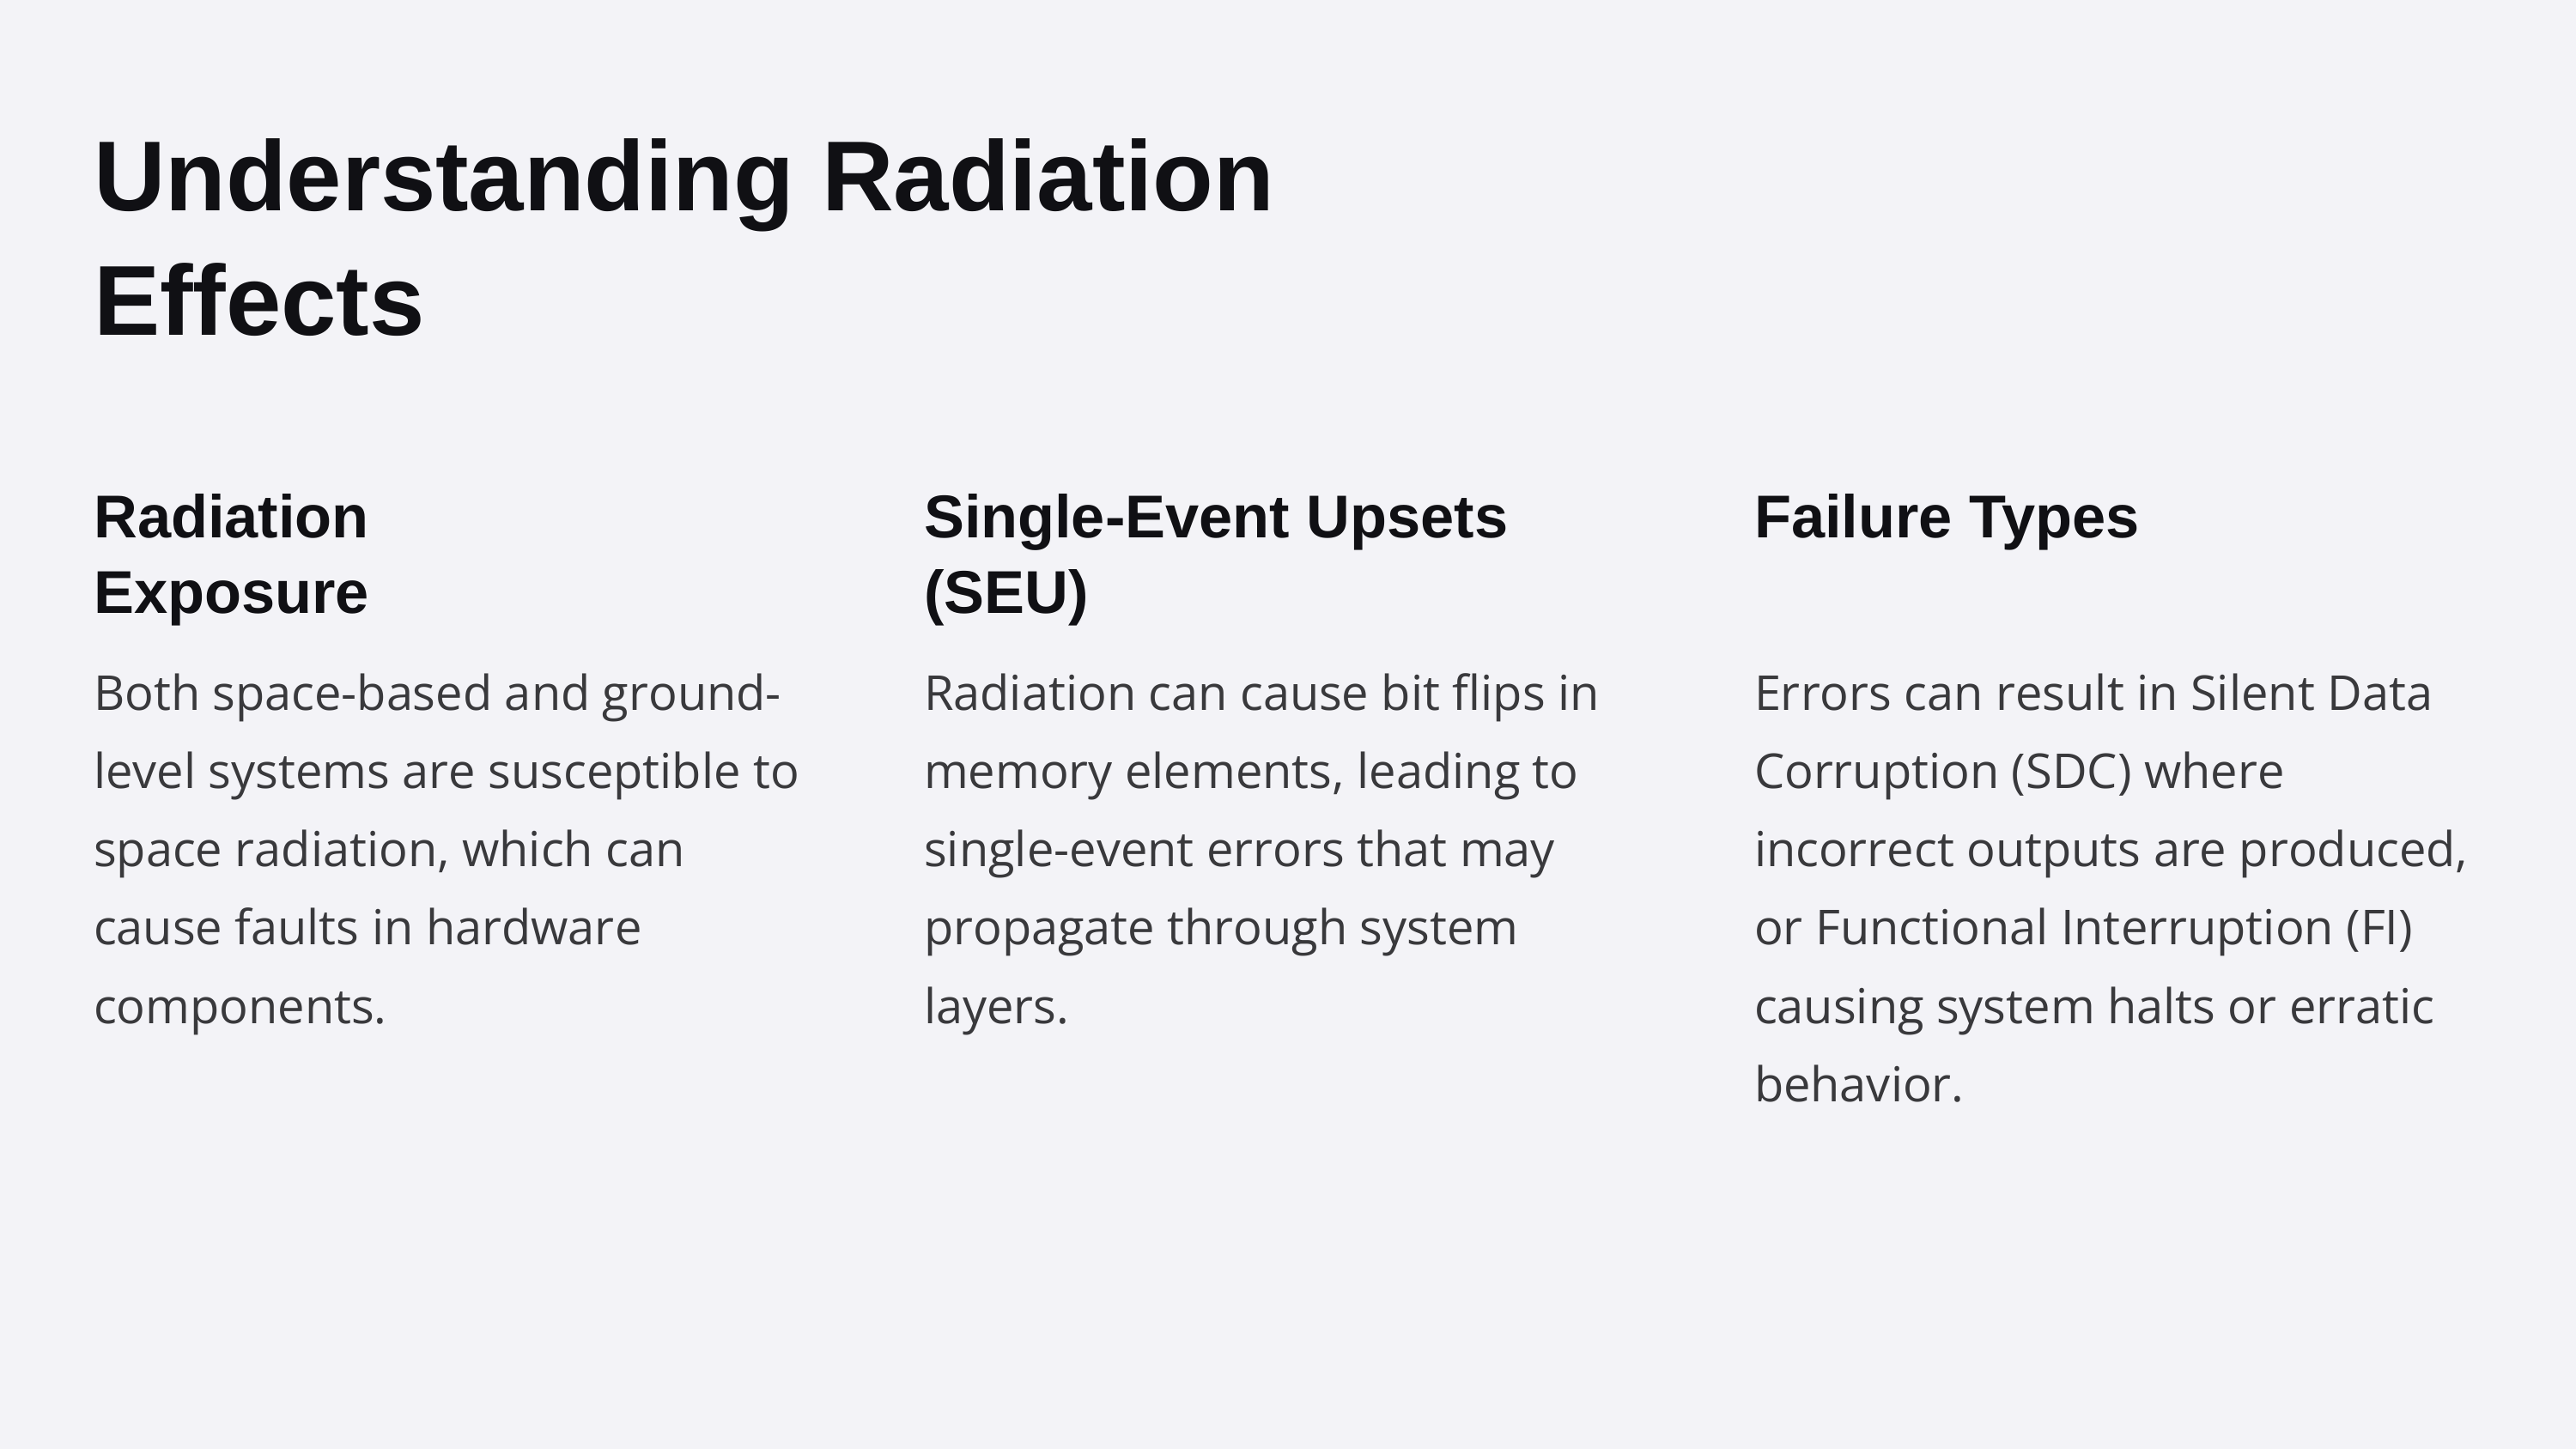

Understanding Radiation Effects
Radiation Exposure
Single-Event Upsets (SEU)
Failure Types
Both space-based and ground-level systems are susceptible to space radiation, which can cause faults in hardware components.
Radiation can cause bit flips in memory elements, leading to single-event errors that may propagate through system layers.
Errors can result in Silent Data Corruption (SDC) where incorrect outputs are produced, or Functional Interruption (FI) causing system halts or erratic behavior.